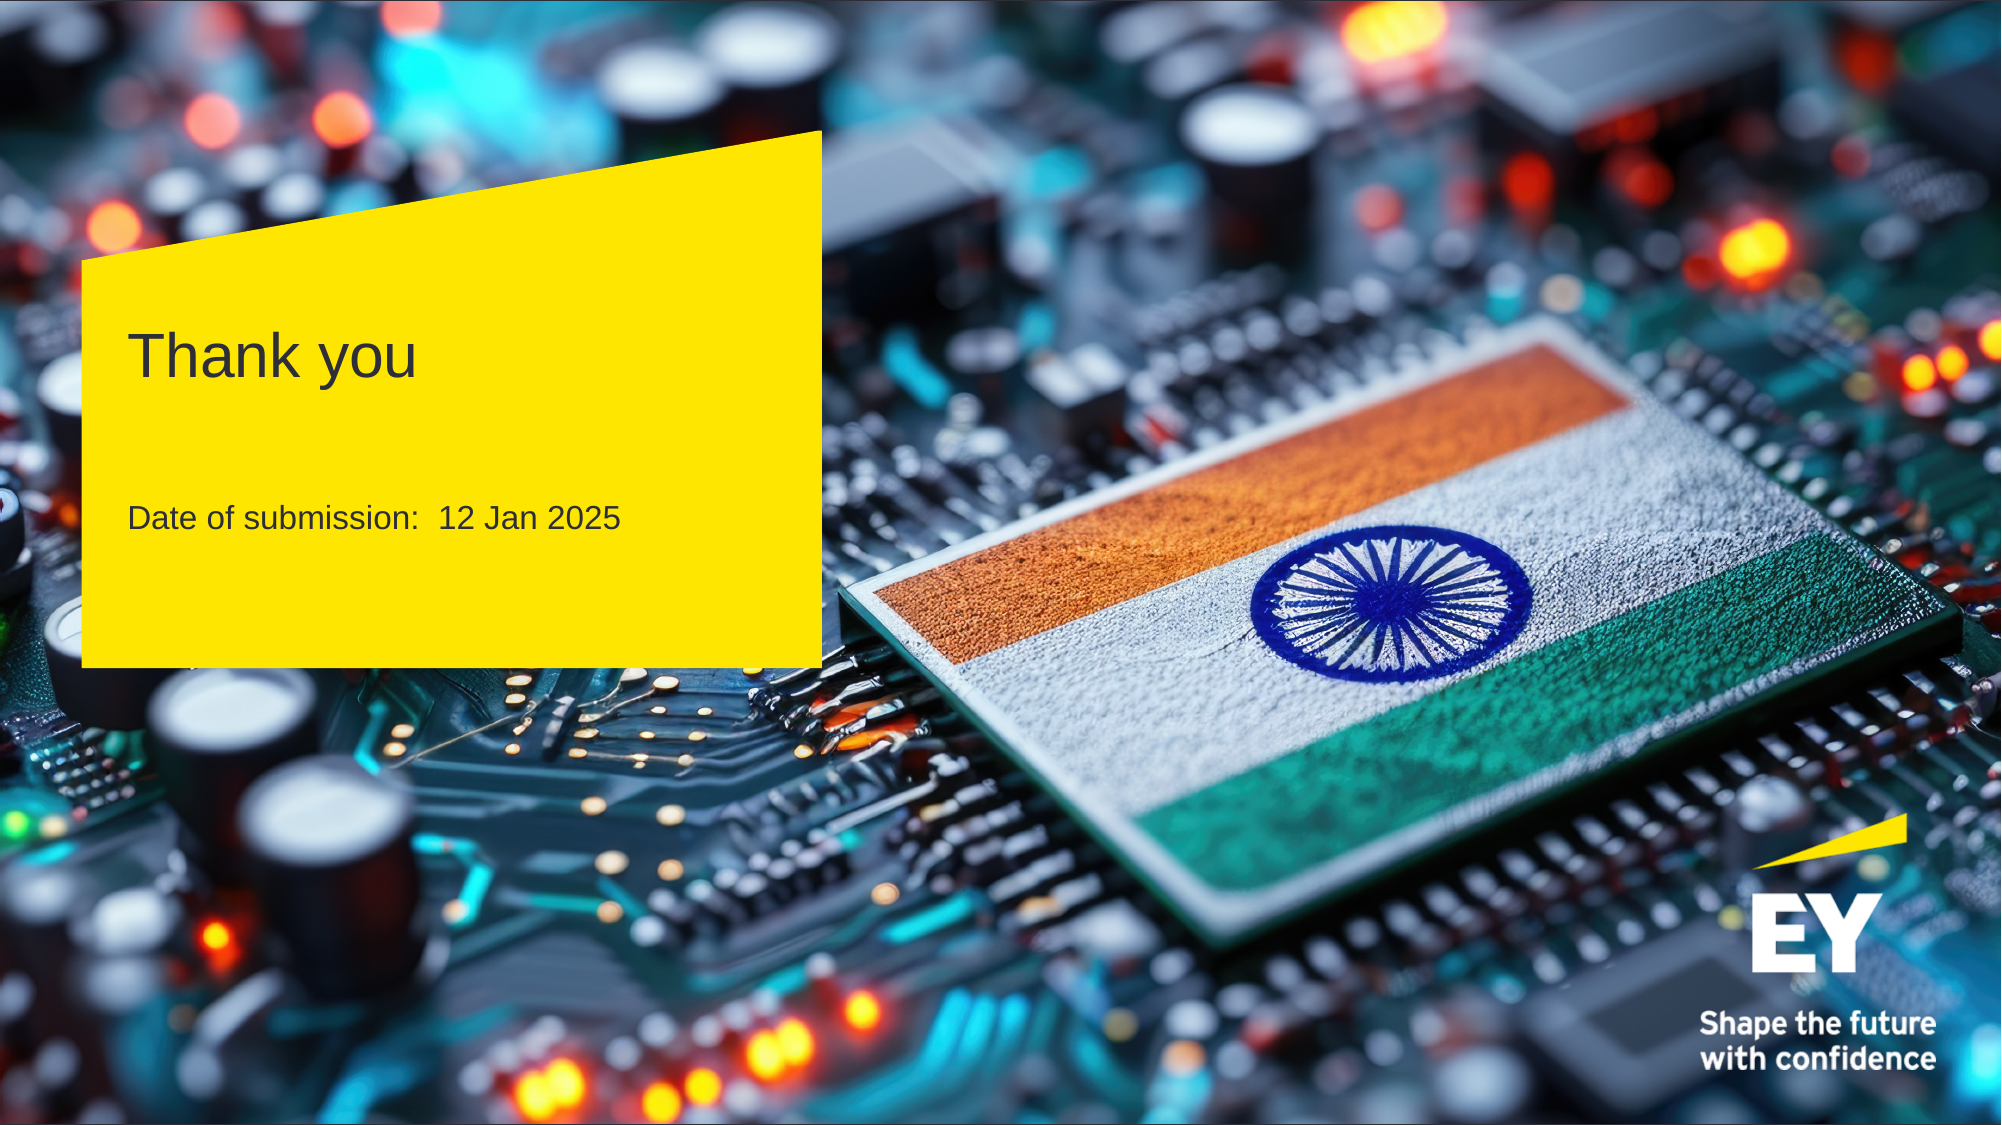

# Thank you
Date of submission:  12 Jan 2025